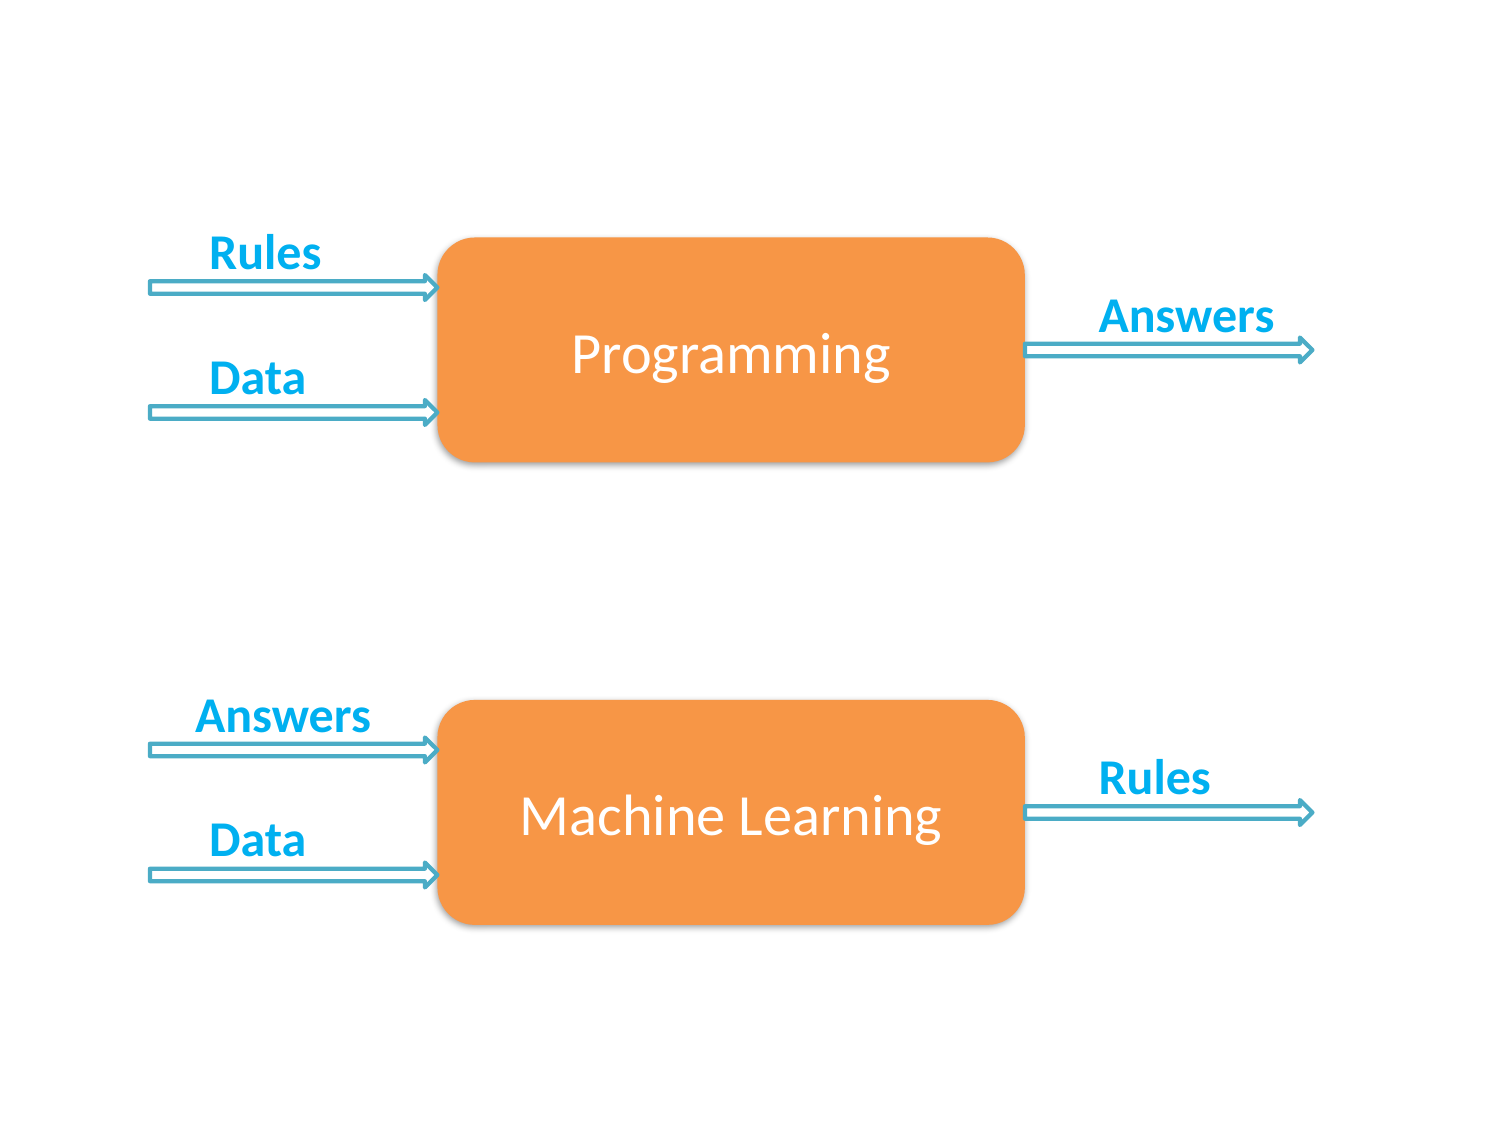

Rules
Programming

Answers
Data

Answers
Machine Learning

Rules
Data